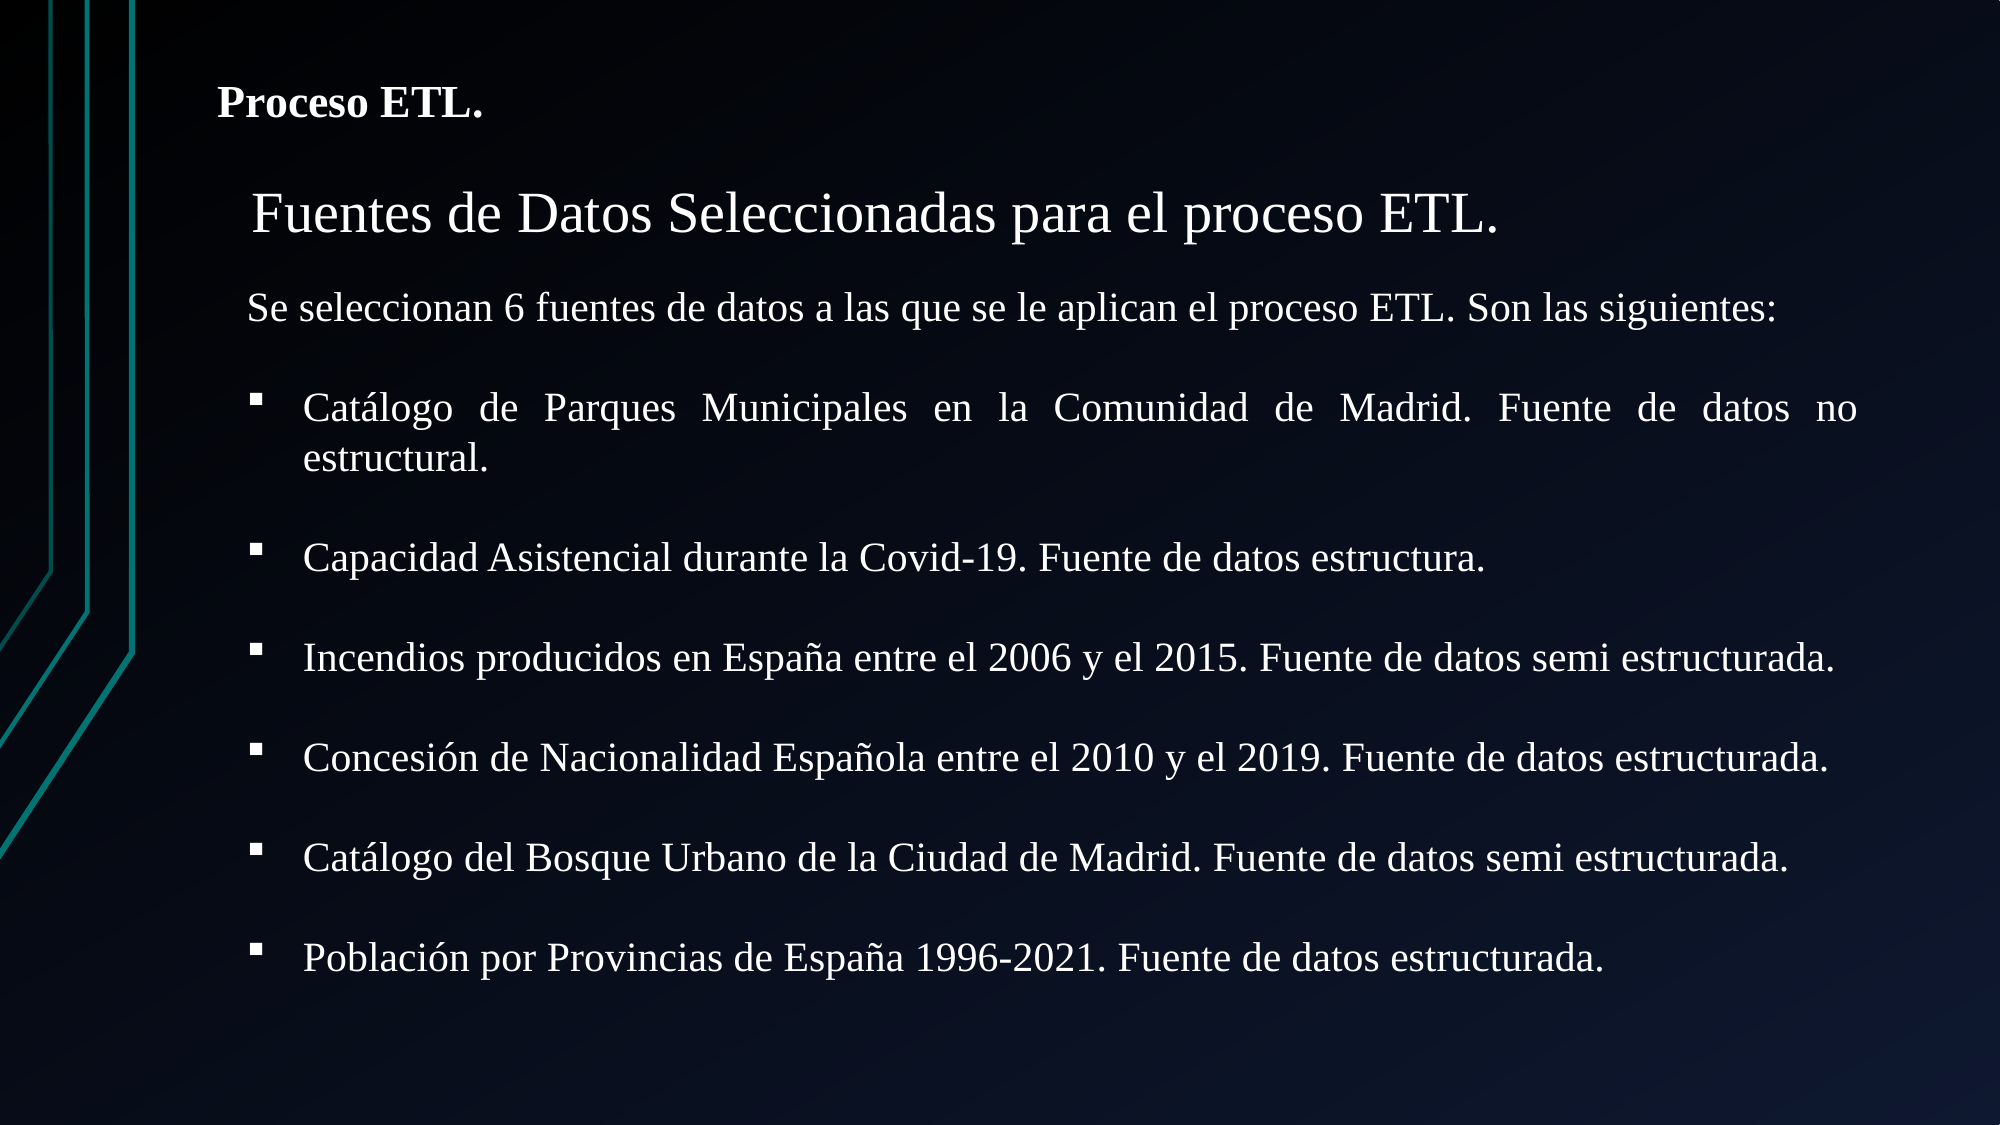

# Proceso ETL.
Fuentes de Datos Seleccionadas para el proceso ETL.
Se seleccionan 6 fuentes de datos a las que se le aplican el proceso ETL. Son las siguientes:

Catálogo de Parques Municipales en la Comunidad de Madrid. Fuente de datos no estructural.

Capacidad Asistencial durante la Covid-19. Fuente de datos estructura.

Incendios producidos en España entre el 2006 y el 2015. Fuente de datos semi estructurada.

Concesión de Nacionalidad Española entre el 2010 y el 2019. Fuente de datos estructurada.

Catálogo del Bosque Urbano de la Ciudad de Madrid. Fuente de datos semi estructurada.

Población por Provincias de España 1996-2021. Fuente de datos estructurada.